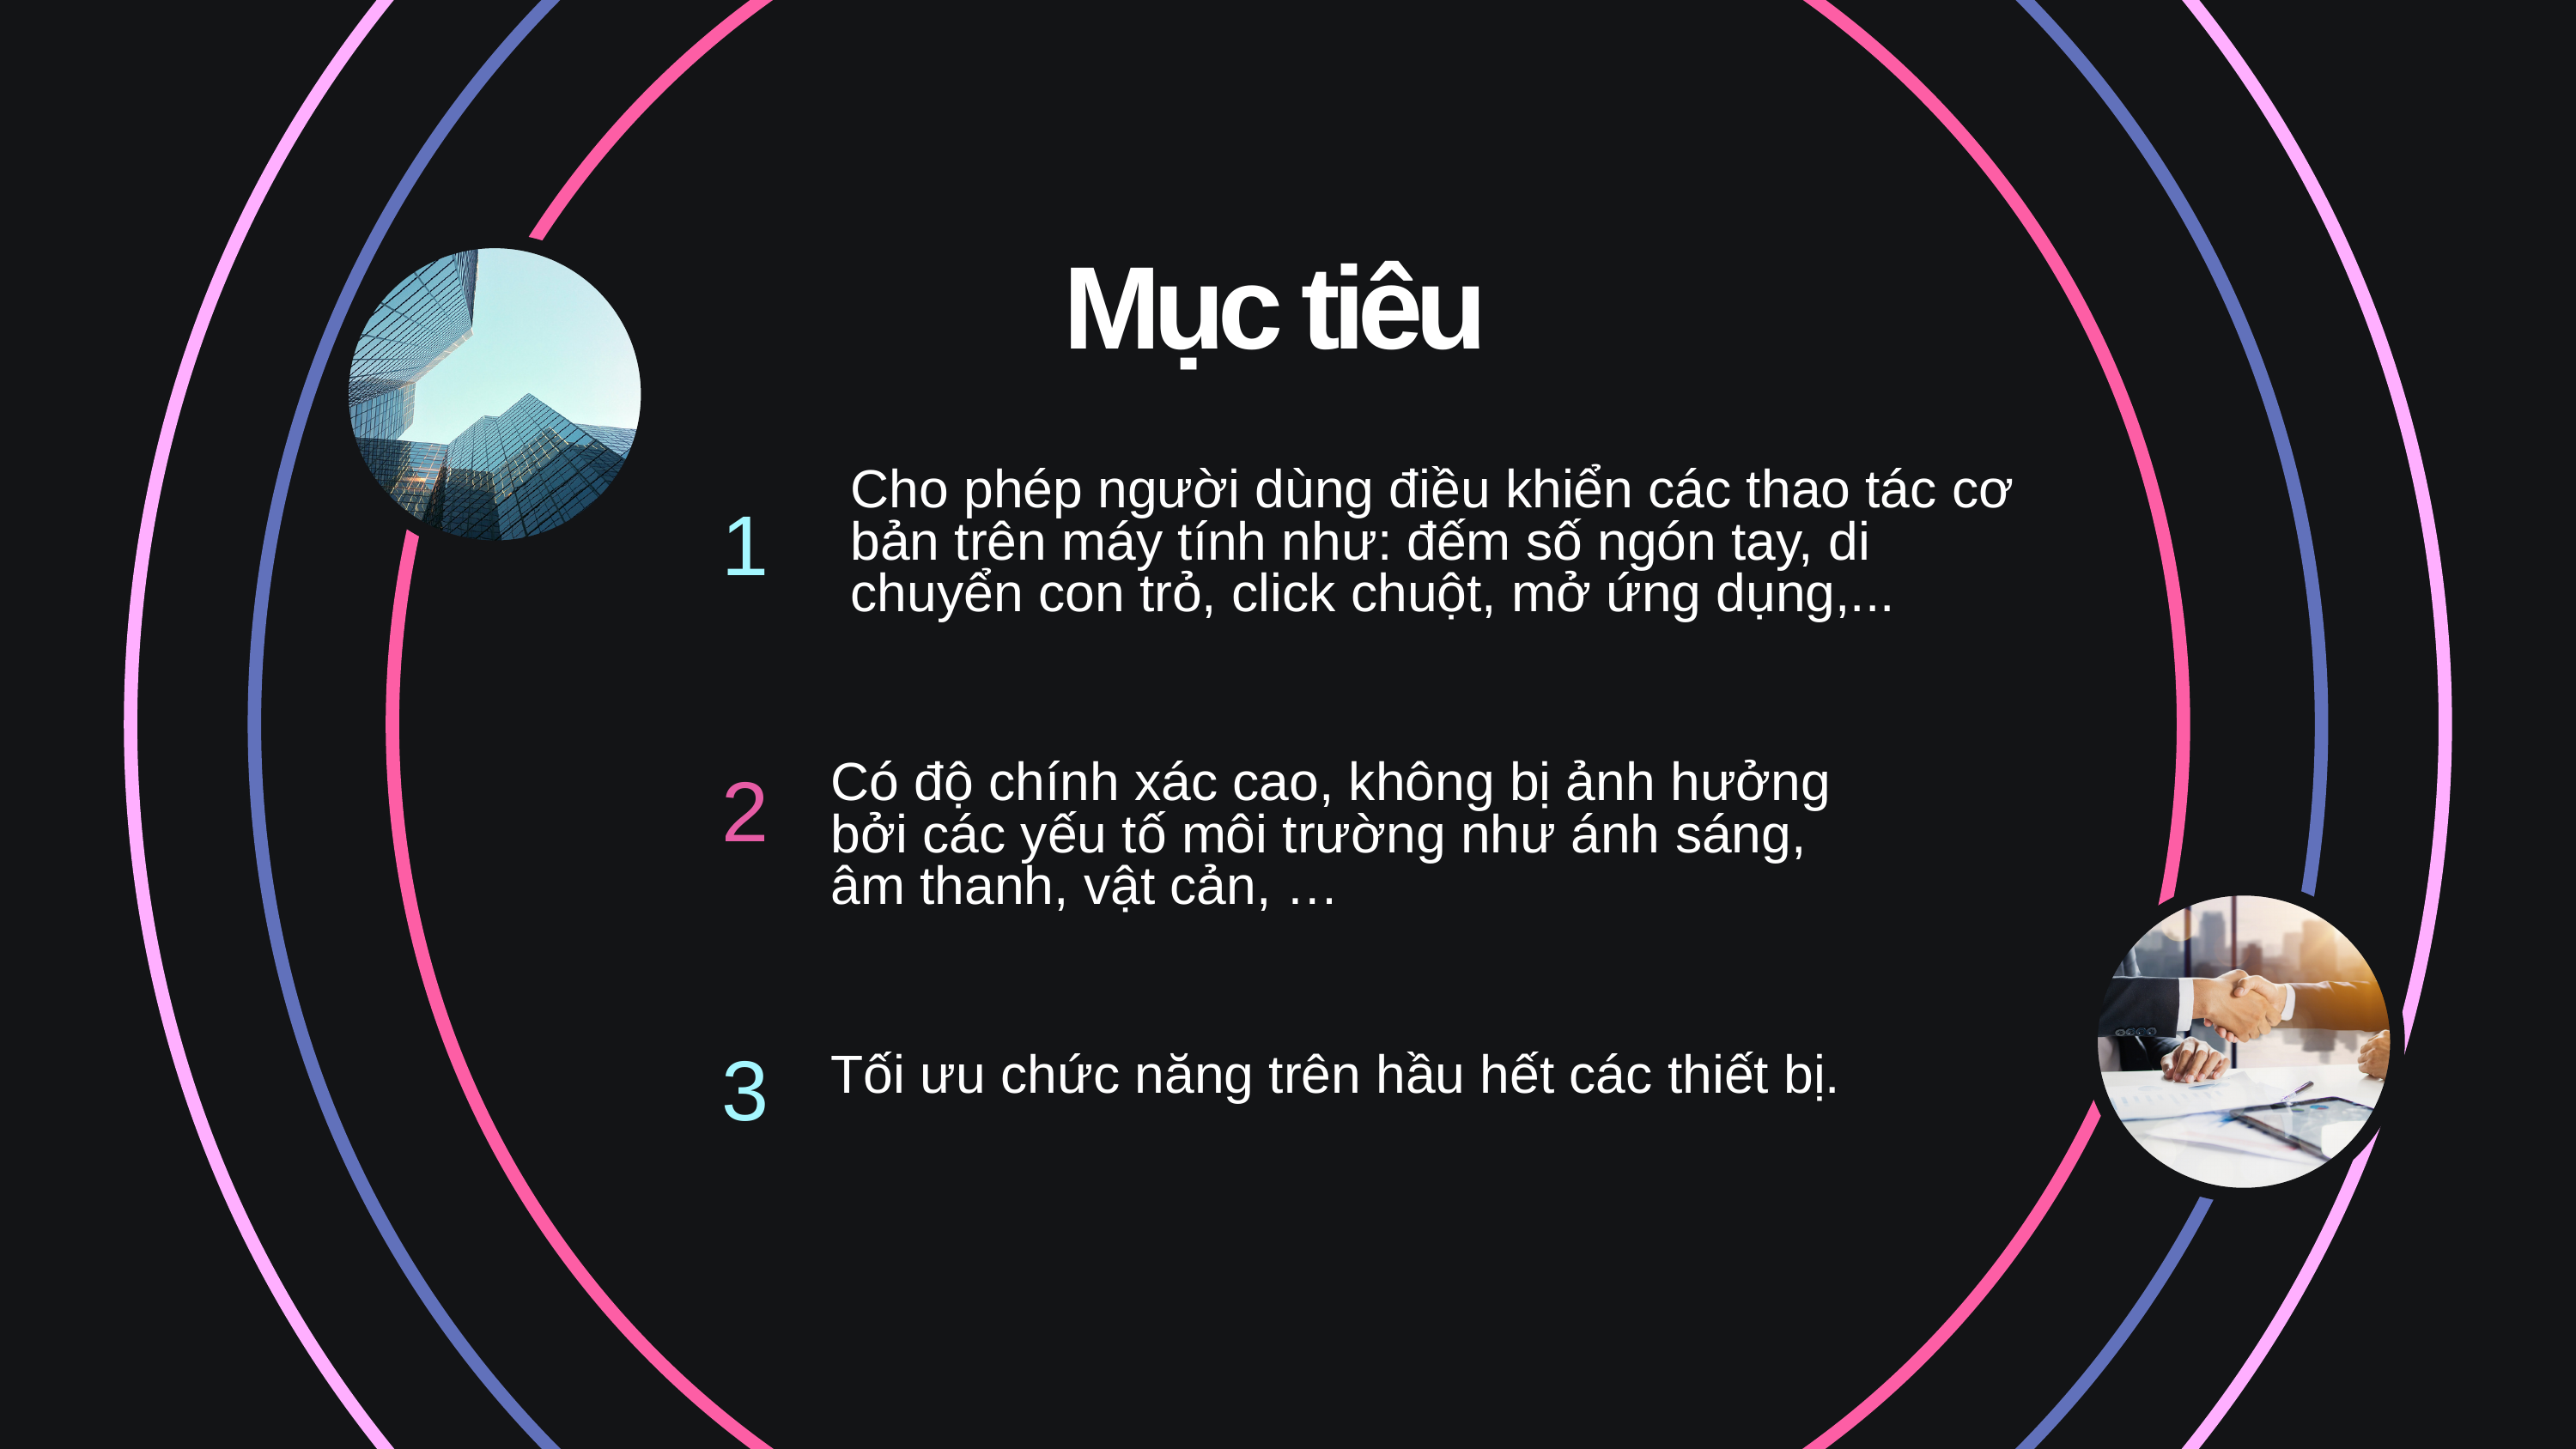

Mục tiêu
Cho phép người dùng điều khiển các thao tác cơ bản trên máy tính như: đếm số ngón tay, di chuyển con trỏ, click chuột, mở ứng dụng,...

1
Có độ chính xác cao, không bị ảnh hưởng bởi các yếu tố môi trường như ánh sáng, âm thanh, vật cản, …

2

Tối ưu chức năng trên hầu hết các thiết bị.

3